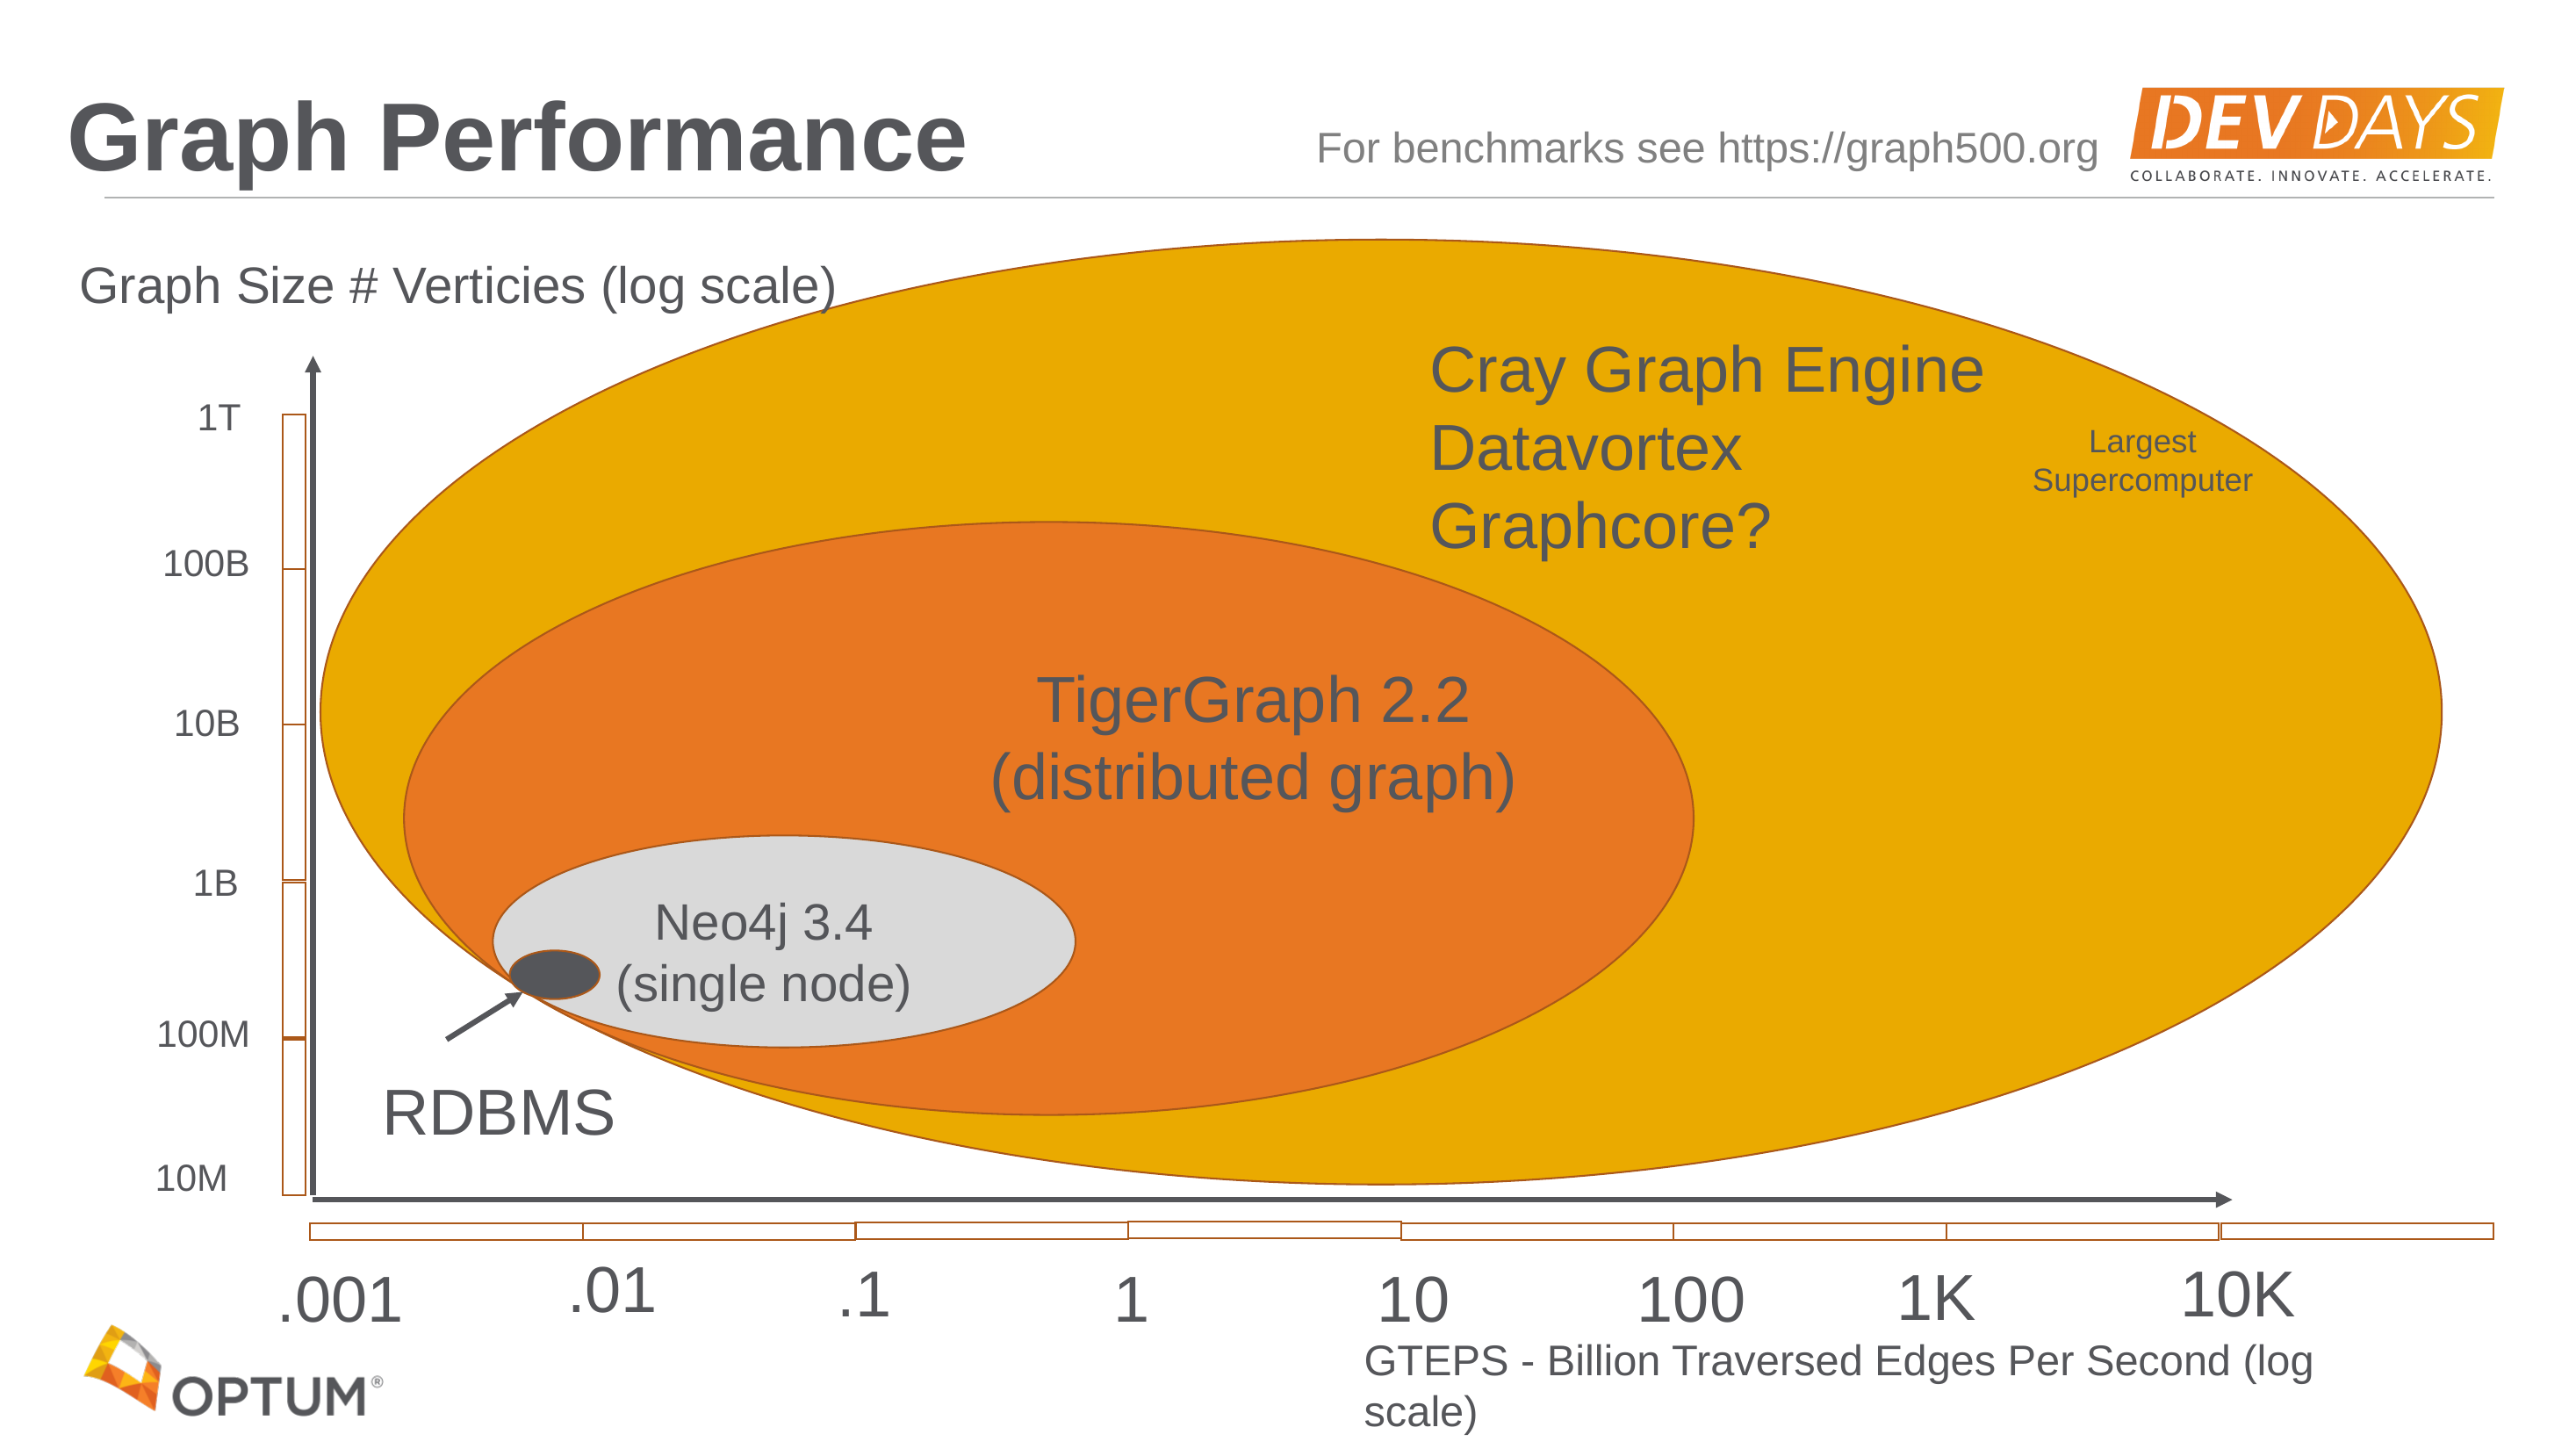

# Graph Performance
For benchmarks see https://graph500.org

Graph Size # Verticies (log scale)
Cray Graph Engine
Datavortex
Graphcore?
1T
Largest
Supercomputer

100B

TigerGraph 2.2
(distributed graph)
10B

1B
Neo4j 3.4
(single node)

100M

RDBMS

10M
.01
10K
.1
1K
.001
10
100
1
GTEPS - Billion Traversed Edges Per Second (log scale)